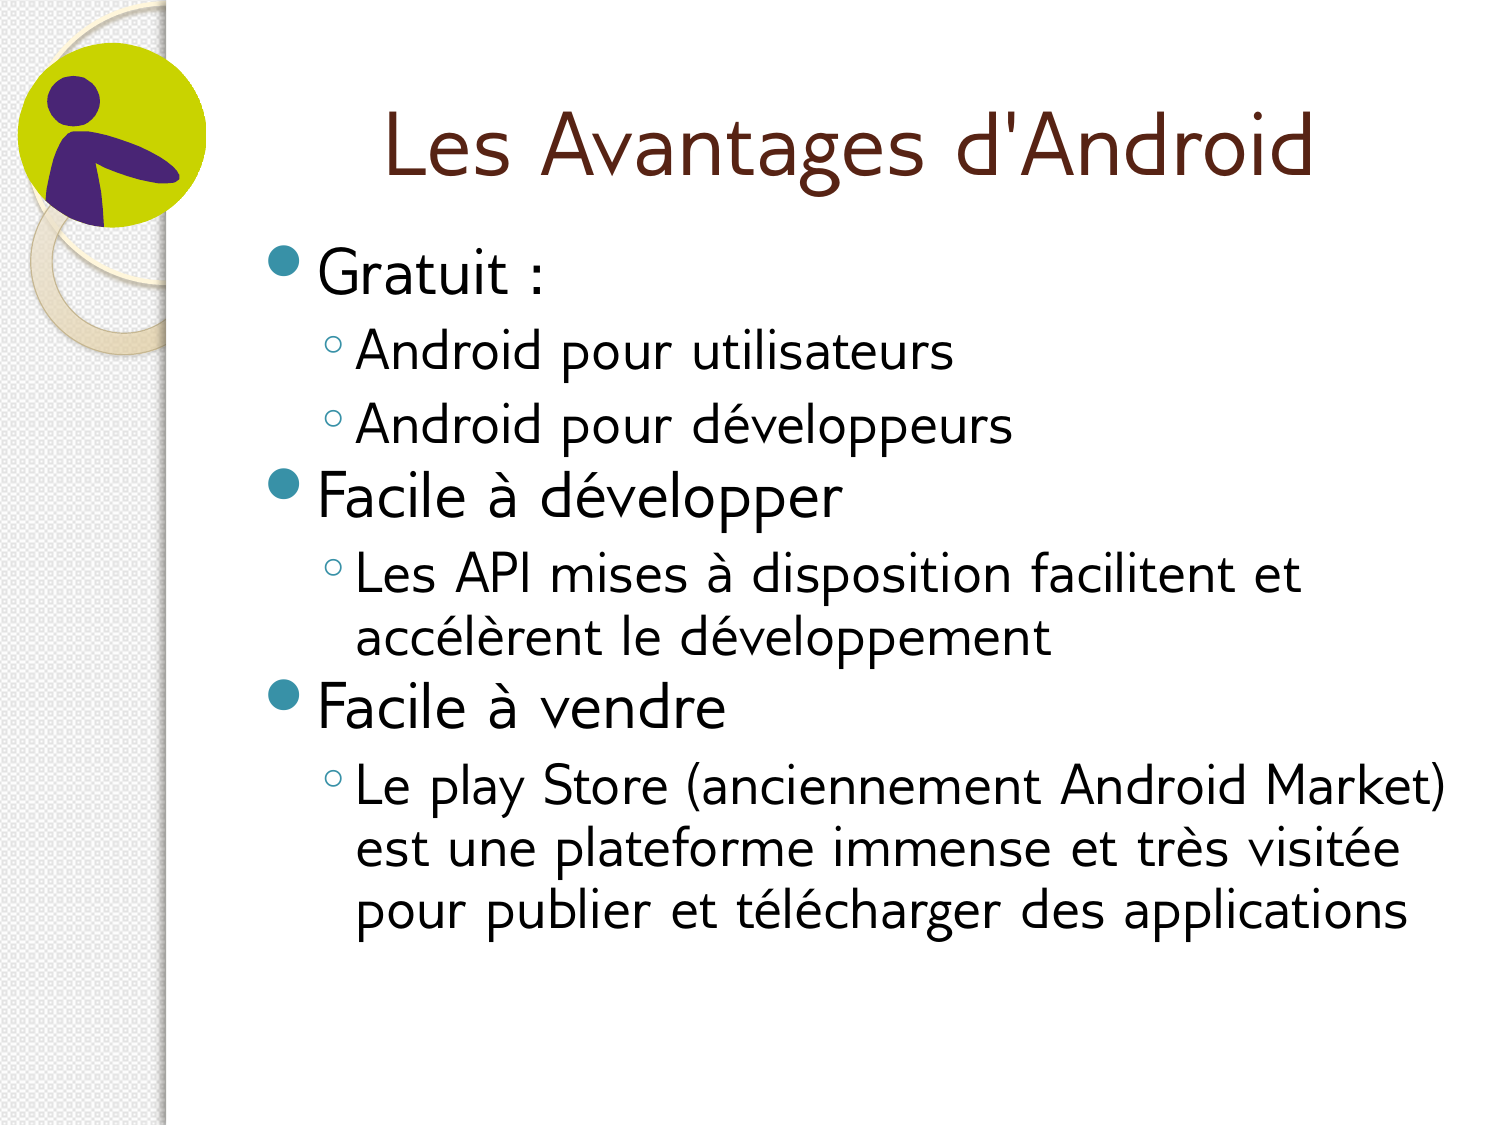

# Les Avantages d'Android
Gratuit :
Android pour utilisateurs
Android pour développeurs
Facile à développer
Les API mises à disposition facilitent et accélèrent le développement
Facile à vendre
Le play Store (anciennement Android Market) est une plateforme immense et très visitée pour publier et télécharger des applications